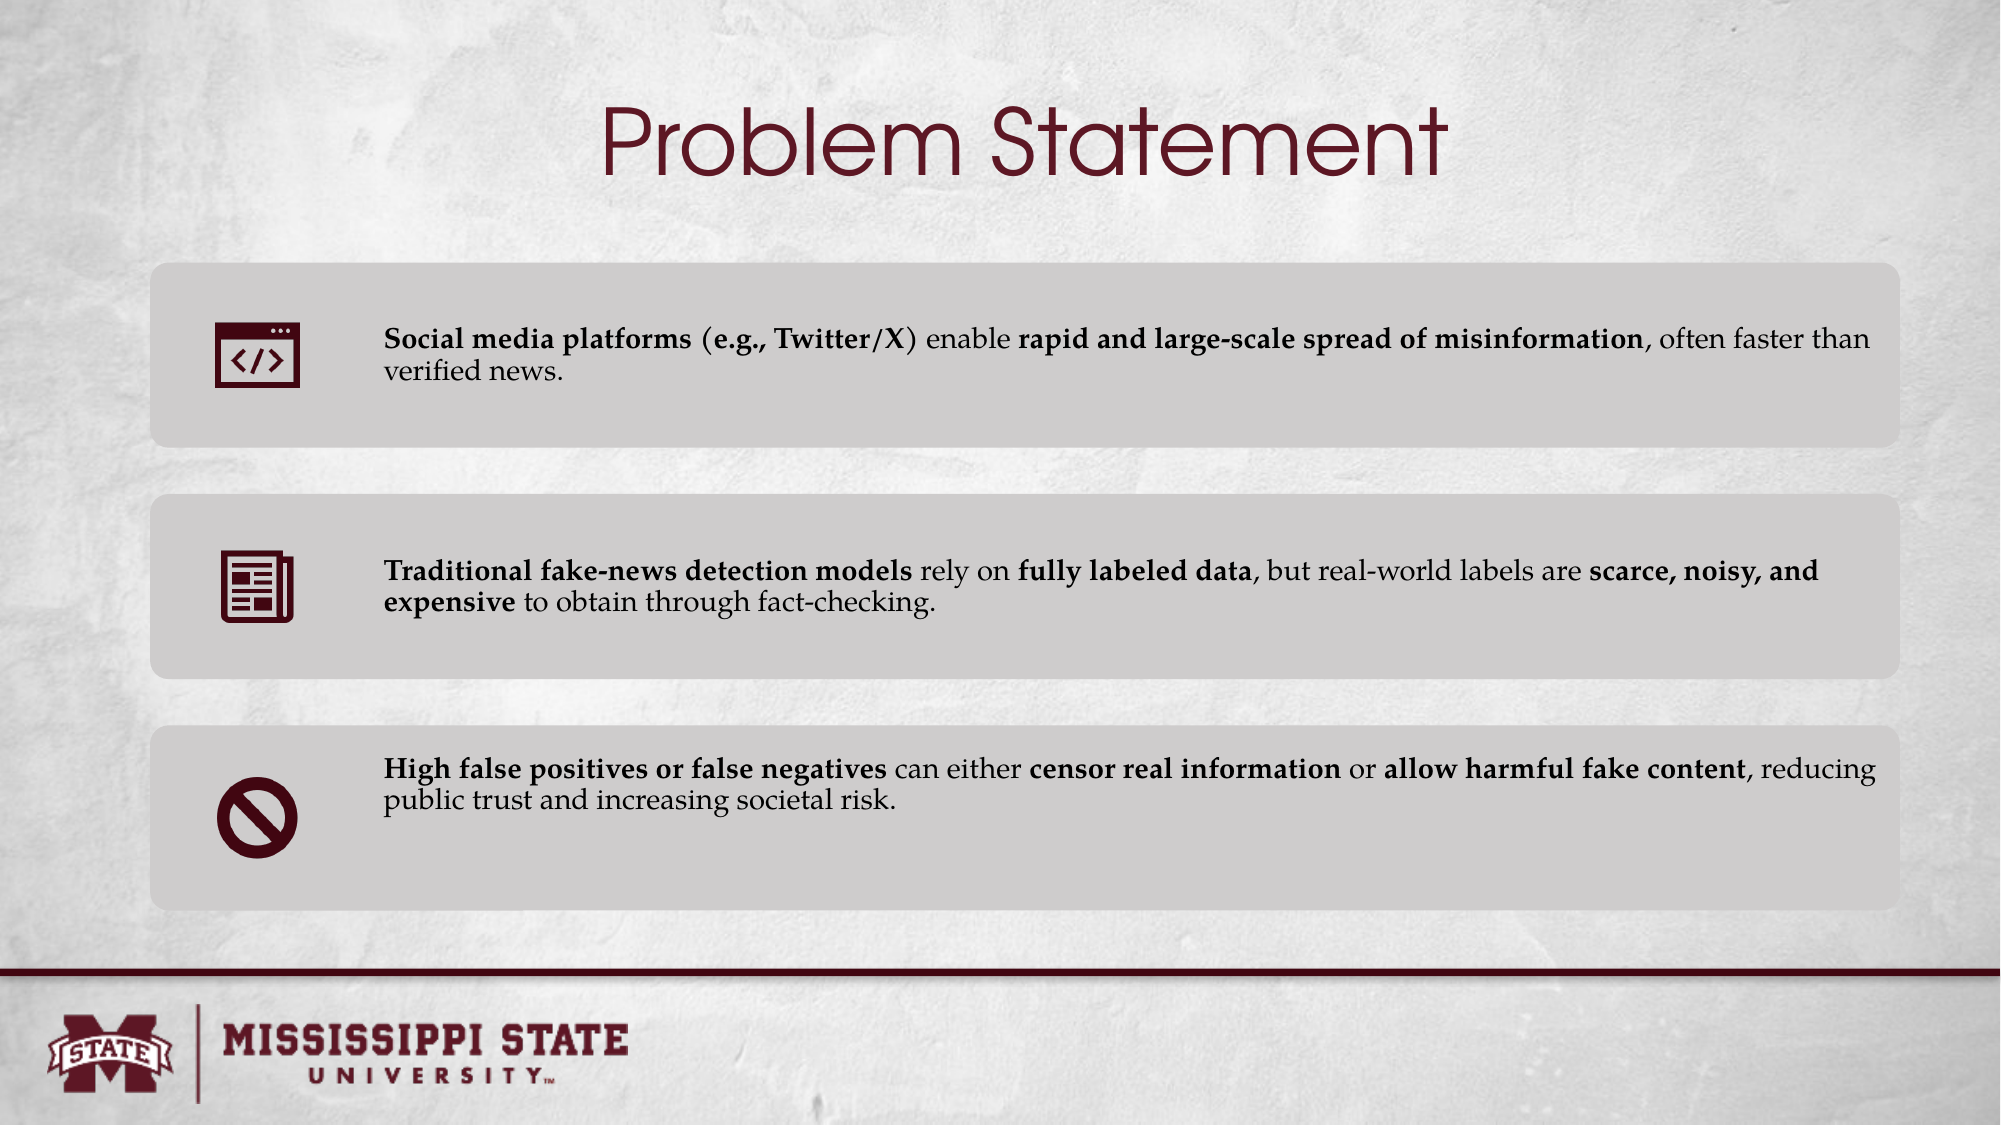

# Problem Statement
Social media platforms (e.g., Twitter/X) enable rapid and large-scale spread of misinformation, often faster than verified news.
Traditional fake-news detection models rely on fully labeled data, but real-world labels are scarce, noisy, and expensive to obtain through fact-checking.
High false positives or false negatives can either censor real information or allow harmful fake content, reducing public trust and increasing societal risk.